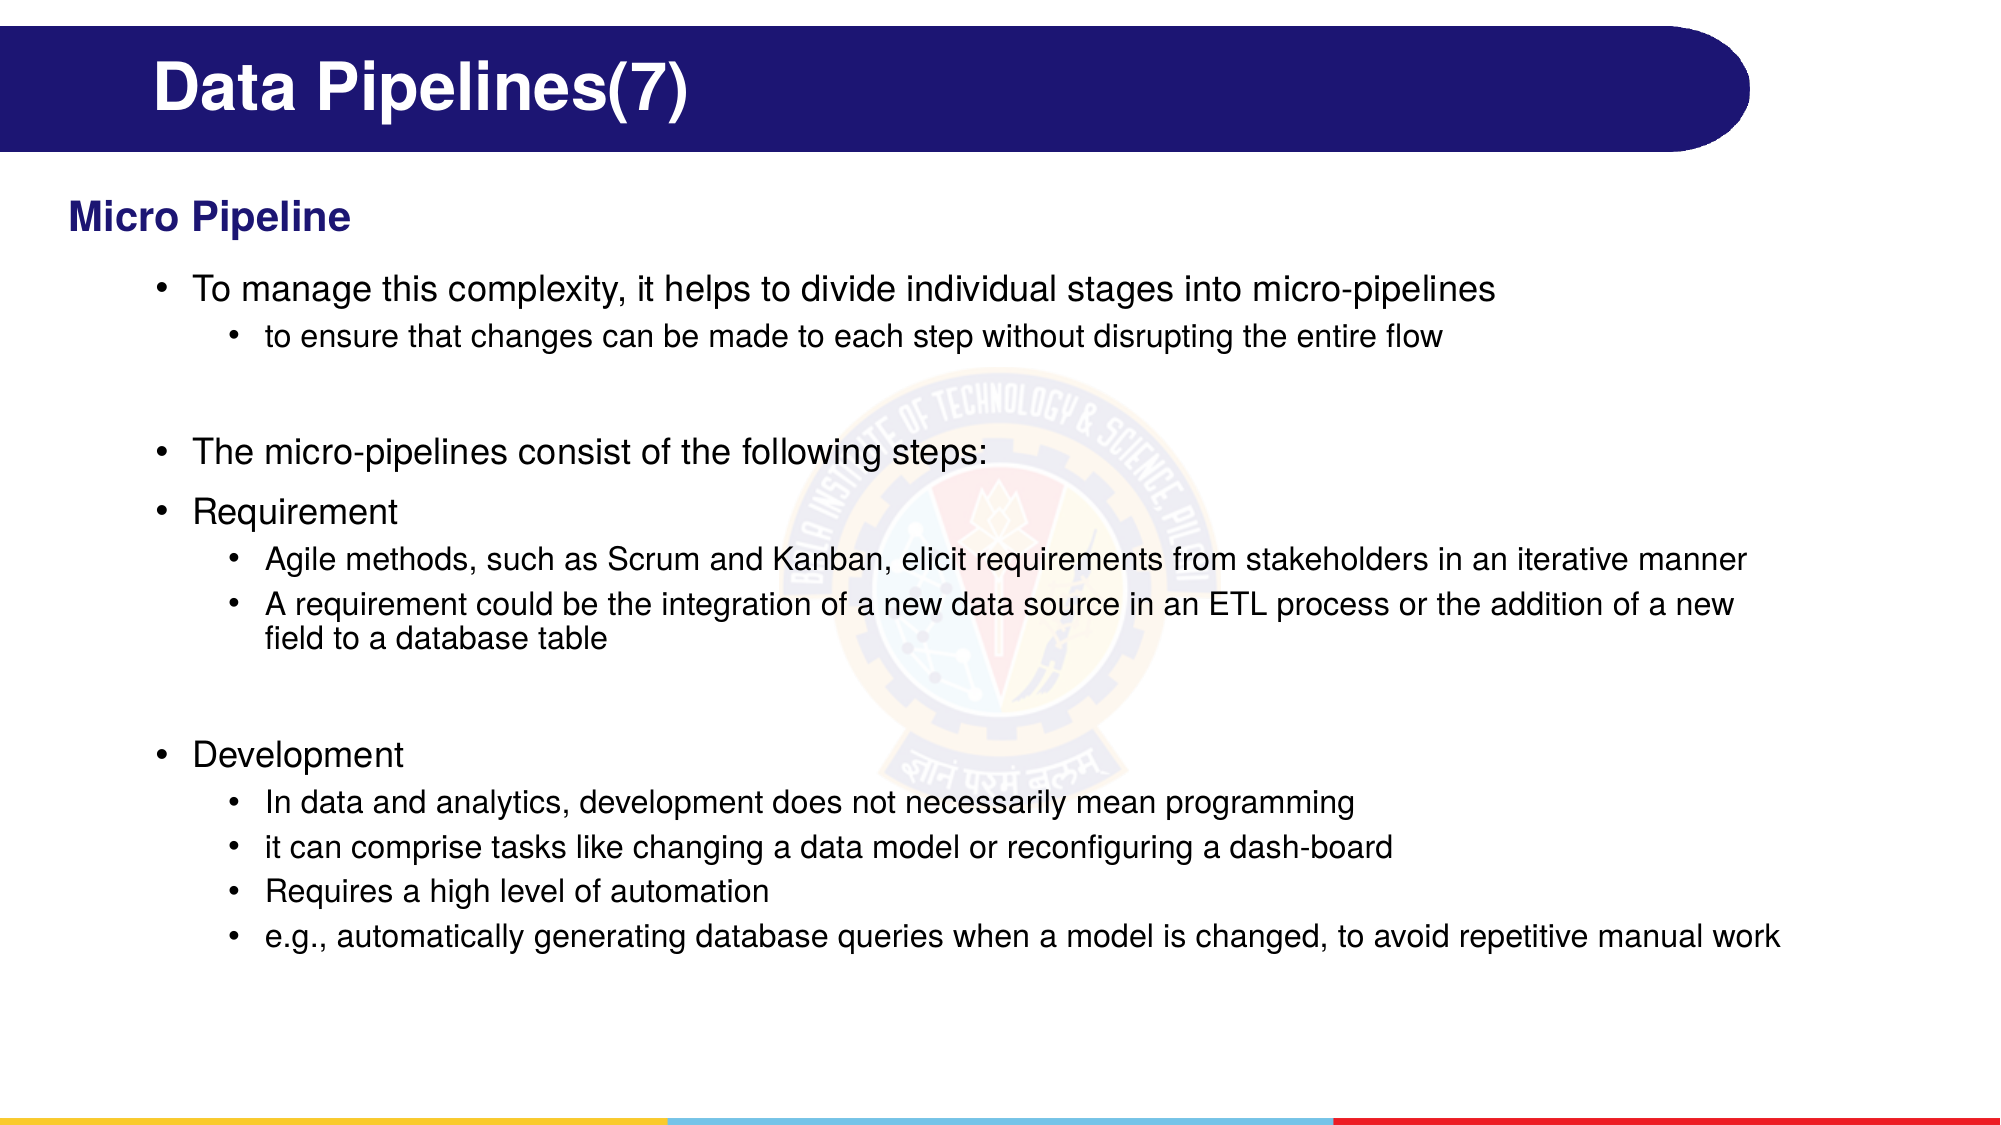

# Data Pipelines(7)
Micro Pipeline
To manage this complexity, it helps to divide individual stages into micro-pipelines
to ensure that changes can be made to each step without disrupting the entire flow

The micro-pipelines consist of the following steps:
Requirement
Agile methods, such as Scrum and Kanban, elicit requirements from stakeholders in an iterative manner
A requirement could be the integration of a new data source in an ETL process or the addition of a new field to a database table

Development
In data and analytics, development does not necessarily mean programming
it can comprise tasks like changing a data model or reconfiguring a dash-board
Requires a high level of automation
e.g., automatically generating database queries when a model is changed, to avoid repetitive manual work